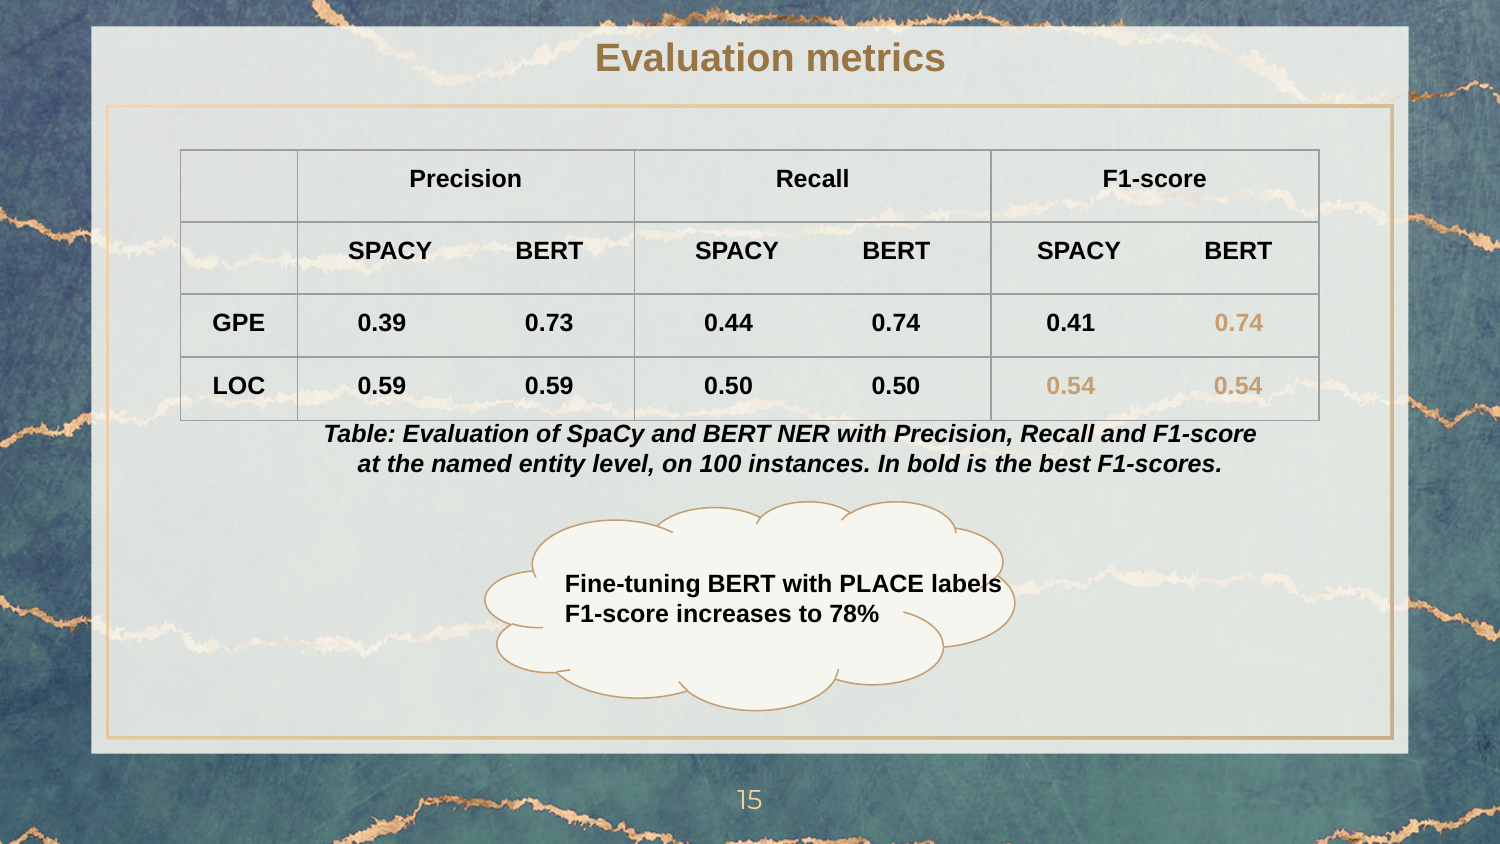

# Evaluation metrics

|  | Precision | Recall | F1-score |
| --- | --- | --- | --- |
|  | SPACY BERT | SPACY BERT | SPACY BERT |
| GPE | 0.39 0.73 | 0.44 0.74 | 0.41 0.74 |
| LOC | 0.59 0.59 | 0.50 0.50 | 0.54 0.54 |
Table: Evaluation of SpaCy and BERT NER with Precision, Recall and F1-score at the named entity level, on 100 instances. In bold is the best F1-scores.

Fine-tuning BERT with PLACE labels F1-score increases to 78%
15